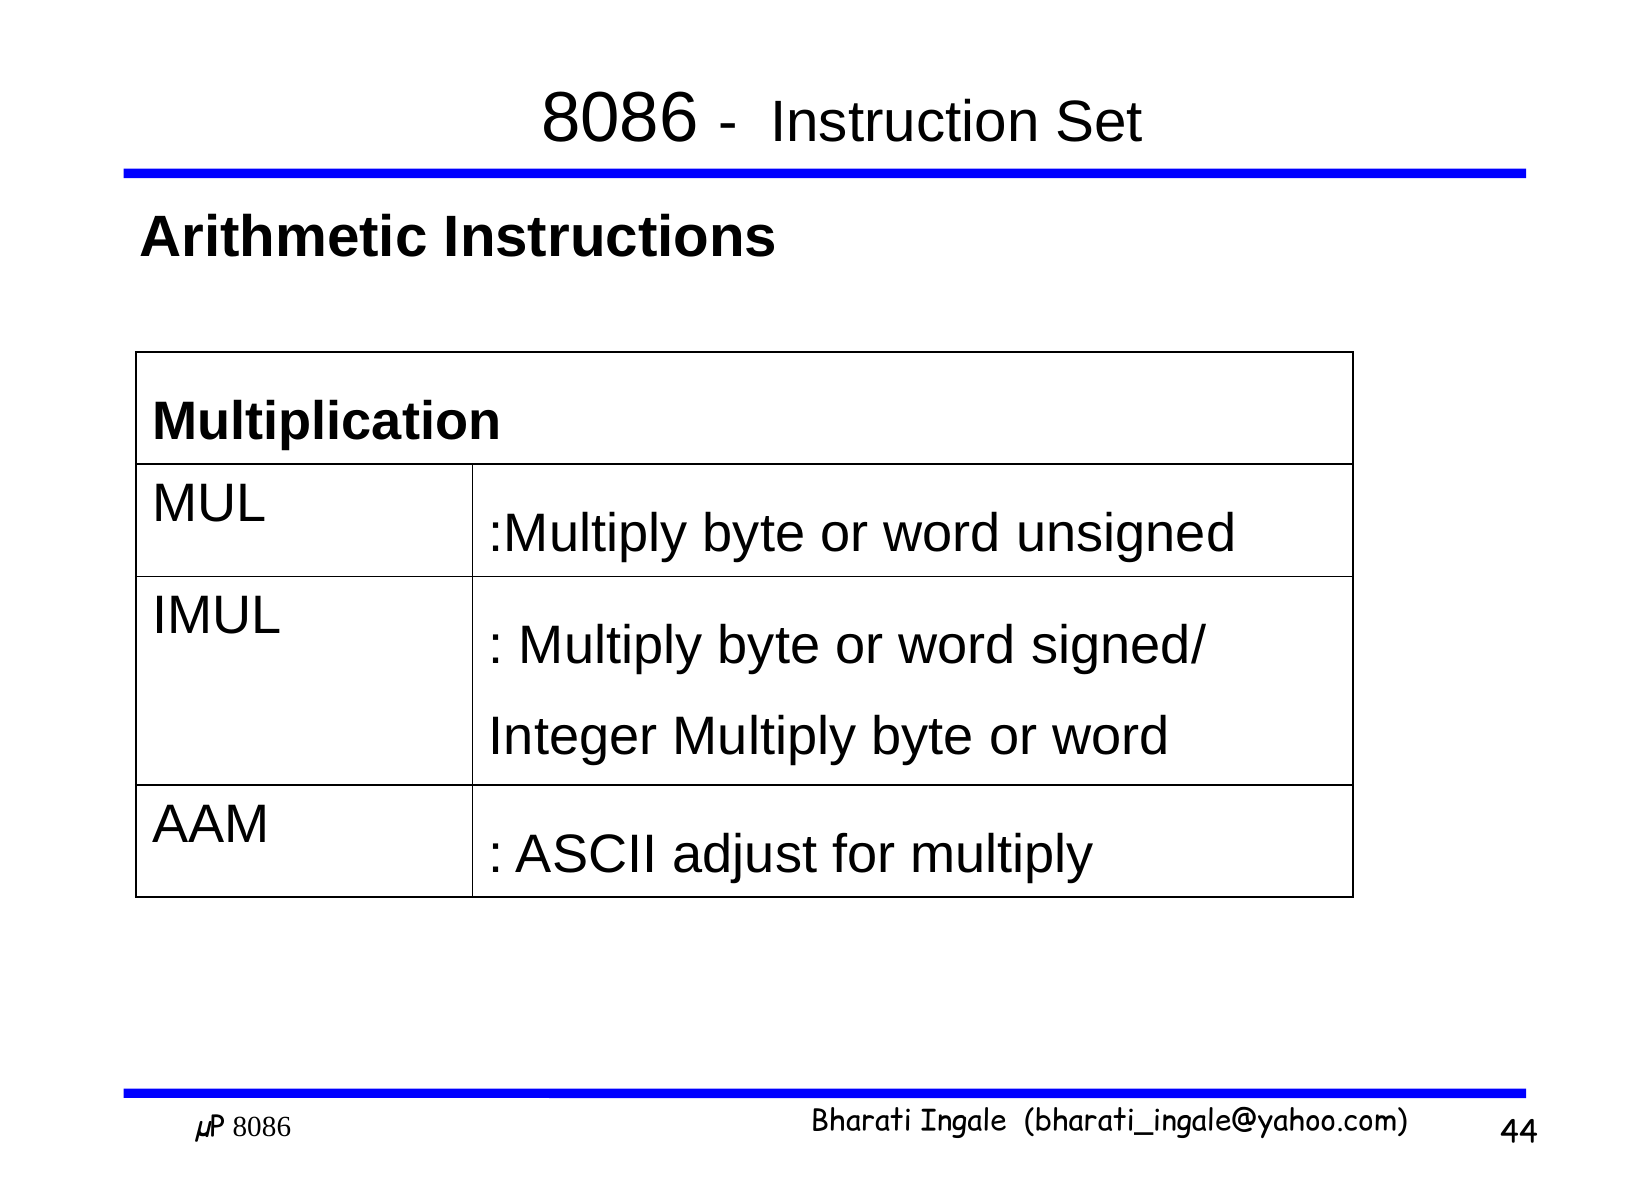

# 8086 -  Instruction Set
Arithmetic Instructions
| Multiplication |  |
| --- | --- |
| MUL | :Multiply byte or word unsigned |
| IMUL | : Multiply byte or word signed/ Integer Multiply byte or word |
| AAM | : ASCII adjust for multiply |
44